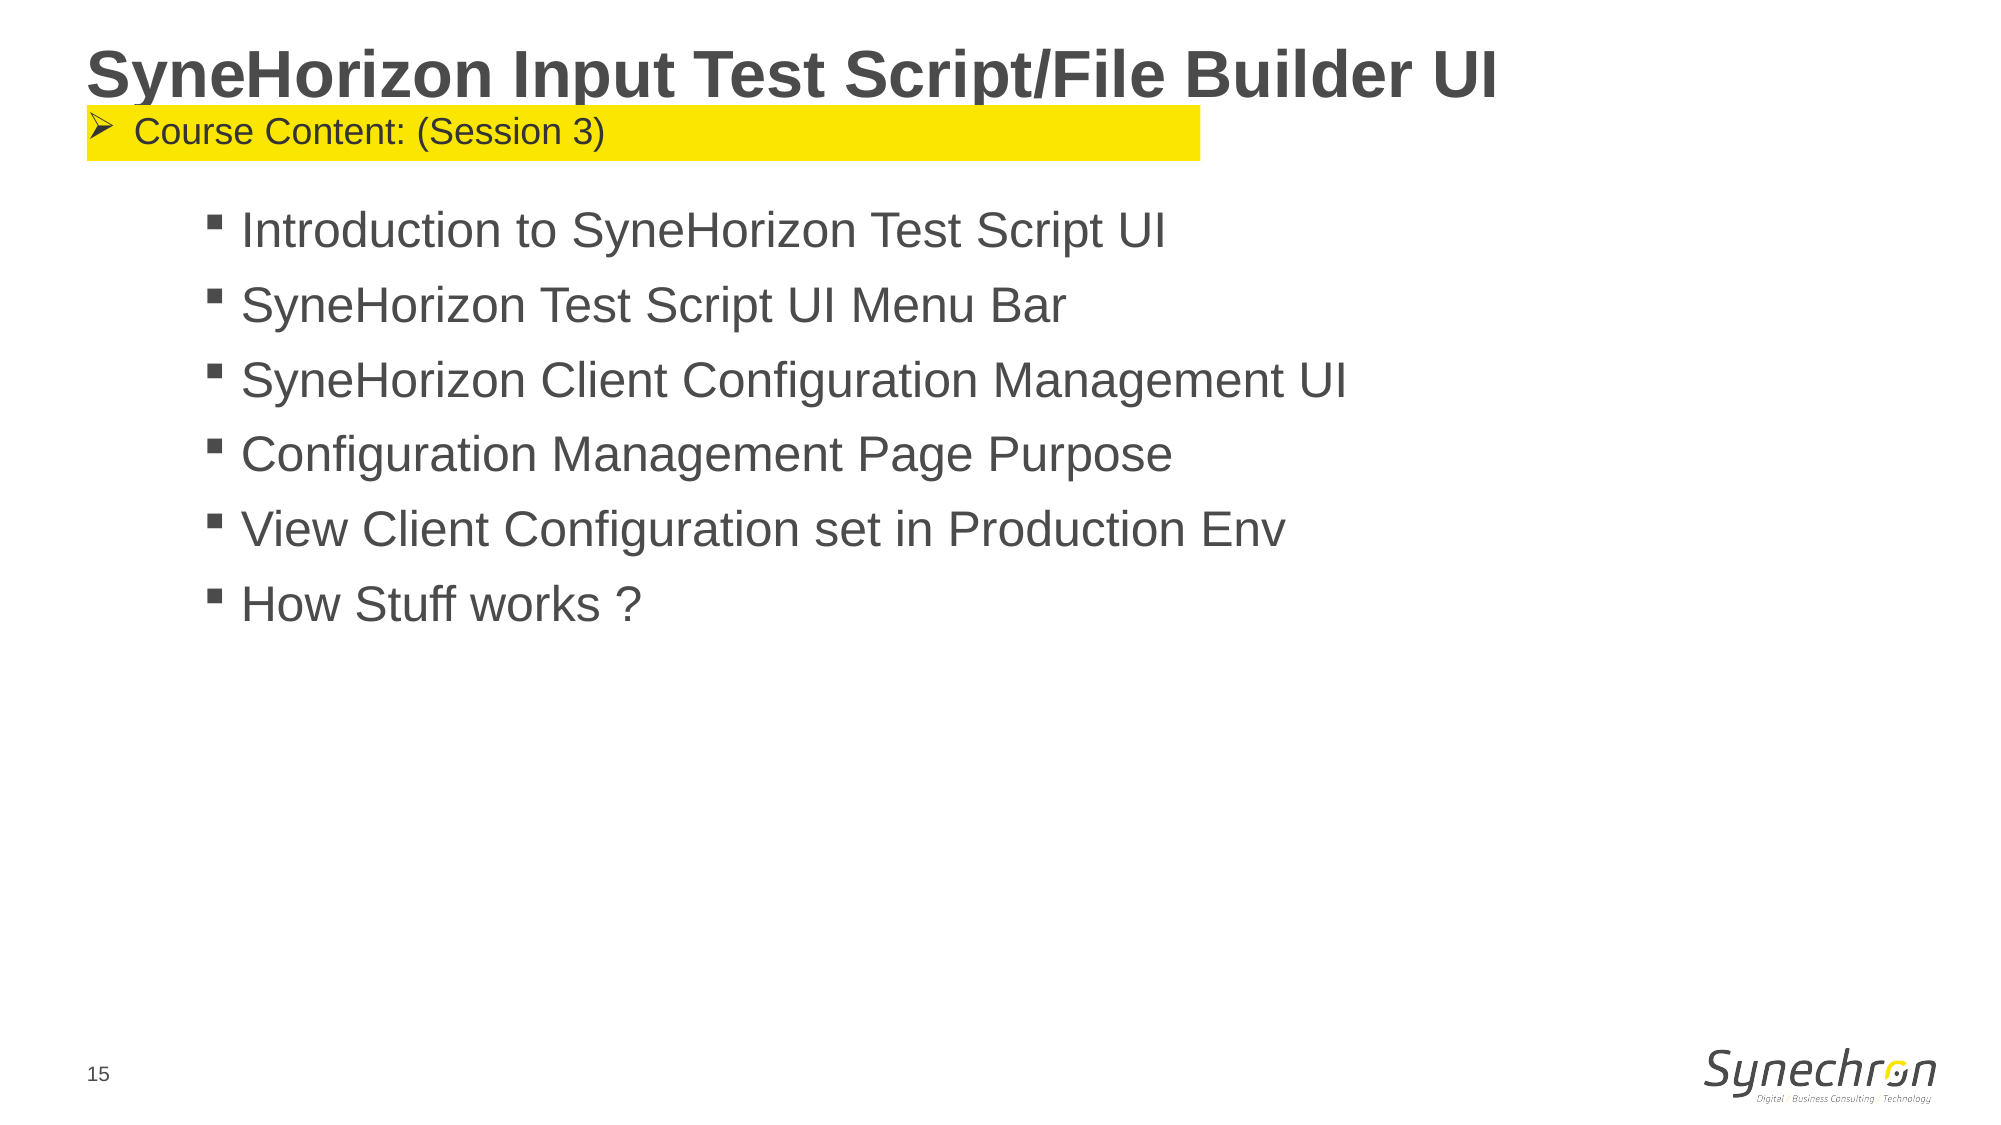

SyneHorizon Input Test Script/File Builder UI
Course Content: (Session 3)
Introduction to SyneHorizon Test Script UI
SyneHorizon Test Script UI Menu Bar
SyneHorizon Client Configuration Management UI
Configuration Management Page Purpose
View Client Configuration set in Production Env
How Stuff works ?

15